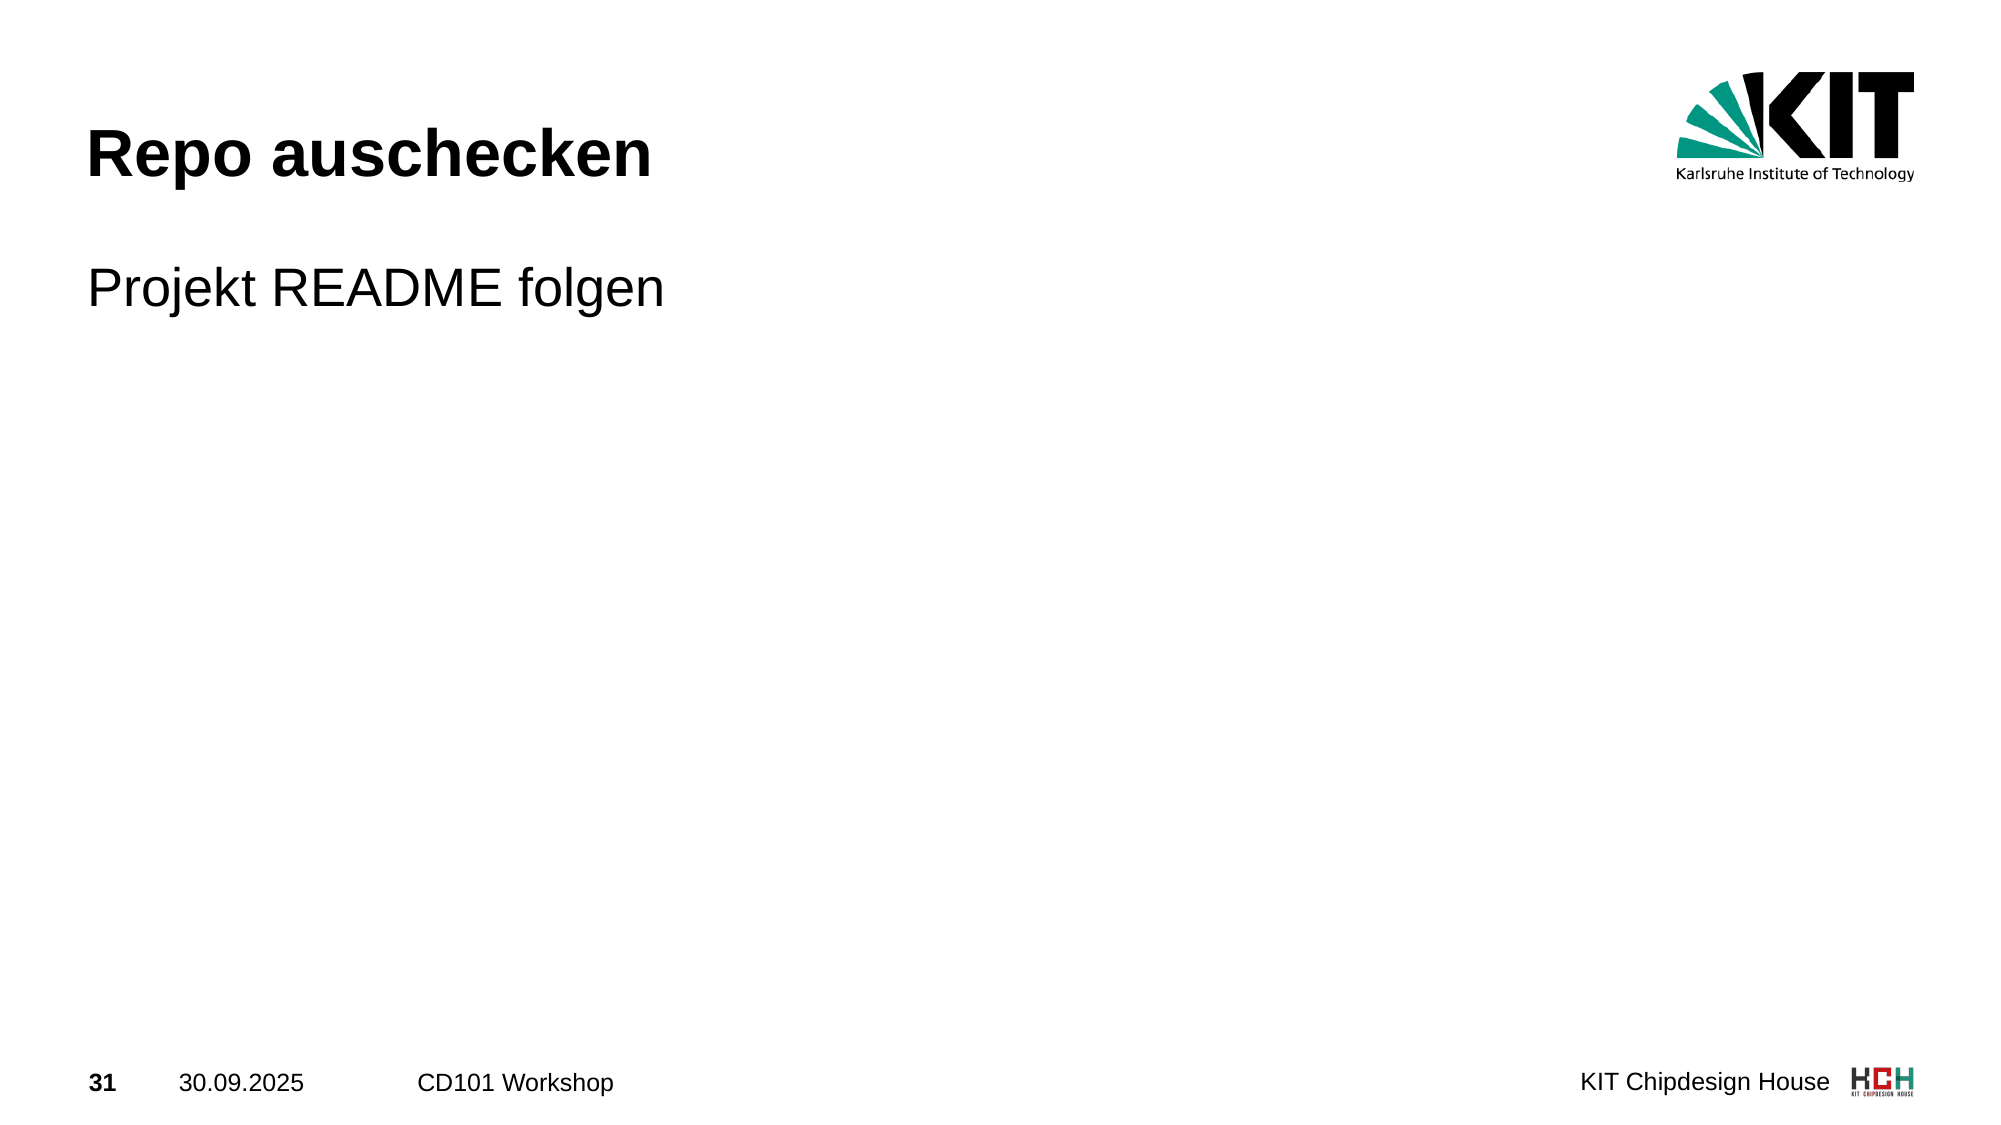

# Repo auschecken
Projekt README folgen
CD101 Workshop
31
30.09.2025